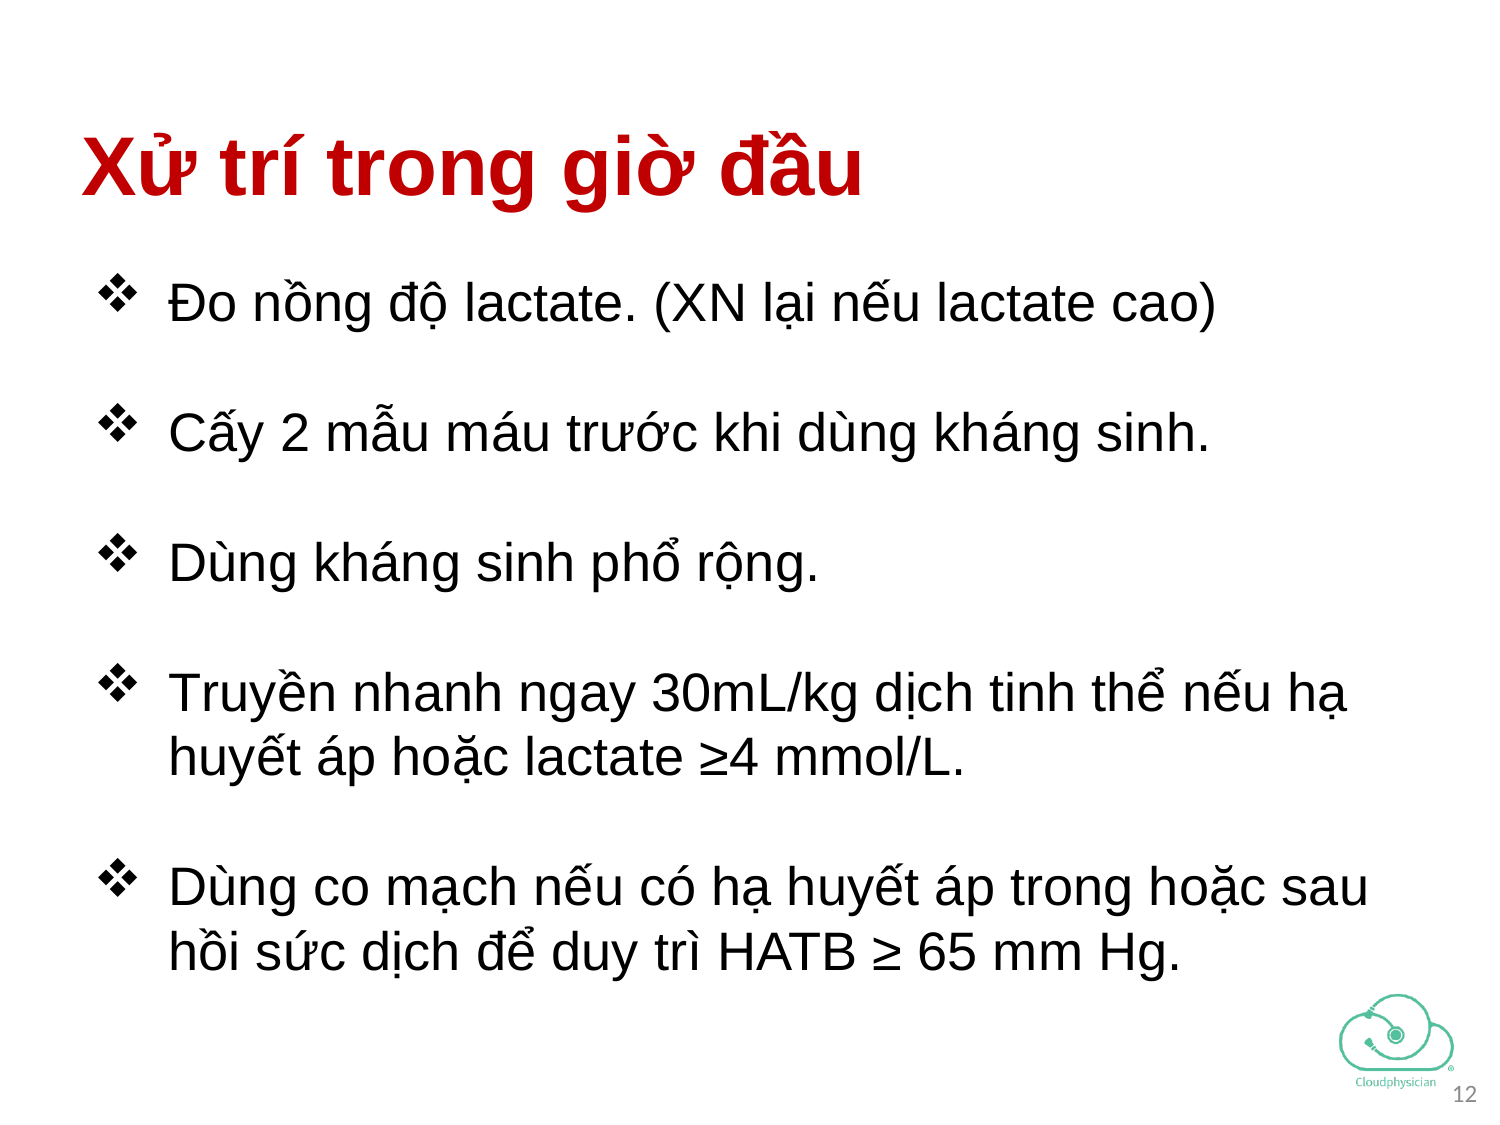

# Xử trí trong giờ đầu
Đo nồng độ lactate. (XN lại nếu lactate cao)
Cấy 2 mẫu máu trước khi dùng kháng sinh.
Dùng kháng sinh phổ rộng.
Truyền nhanh ngay 30mL/kg dịch tinh thể nếu hạ huyết áp hoặc lactate ≥4 mmol/L.
Dùng co mạch nếu có hạ huyết áp trong hoặc sau hồi sức dịch để duy trì HATB ≥ 65 mm Hg.

12